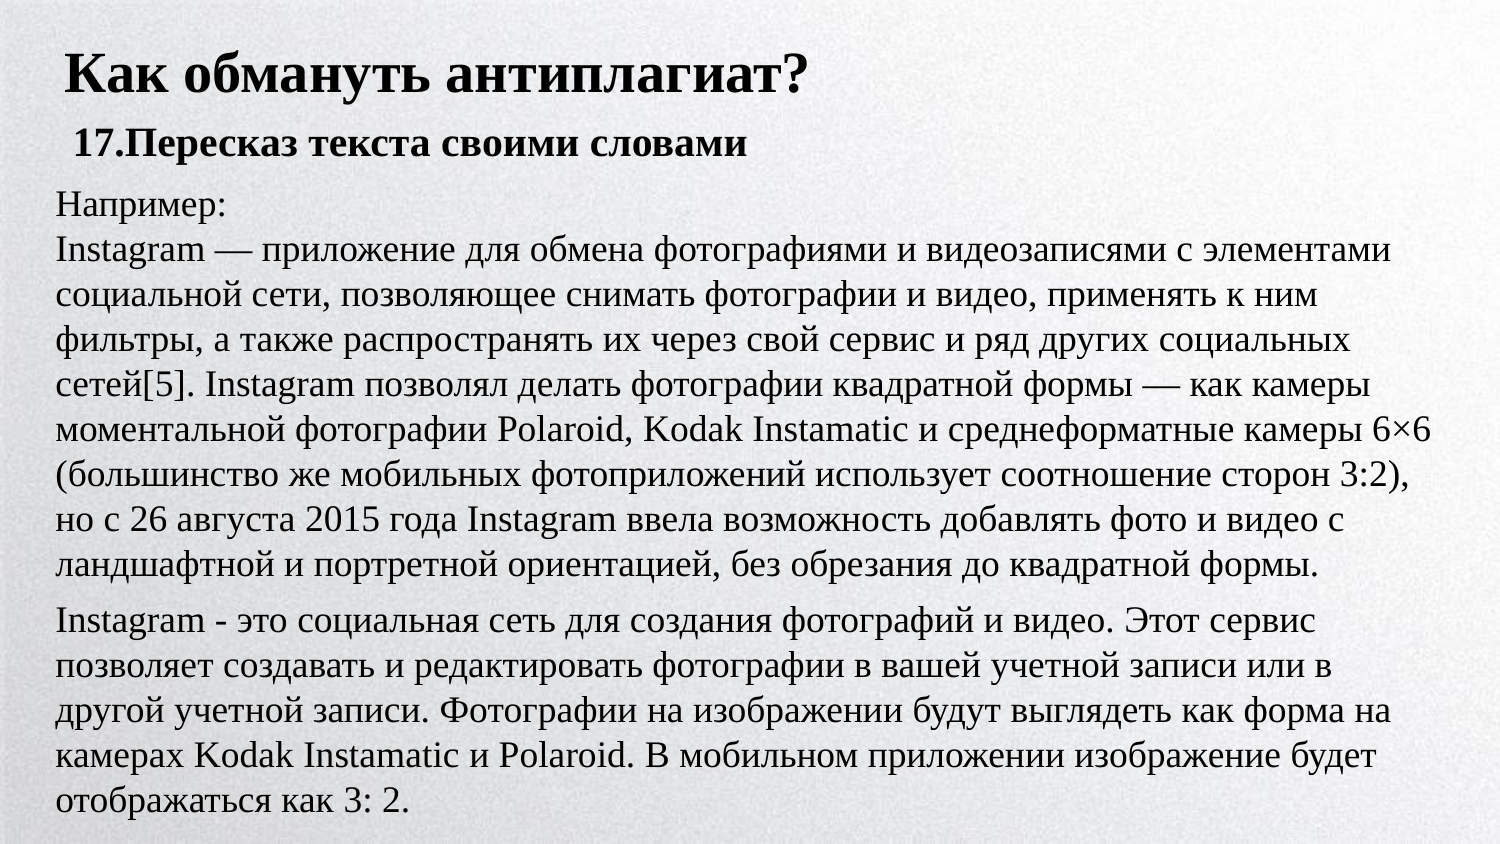

Как обмануть антиплагиат?
17.Пересказ текста своими словами
Например:
Instagram — приложение для обмена фотографиями и видеозаписями с элементами социальной сети, позволяющее снимать фотографии и видео, применять к ним фильтры, а также распространять их через свой сервис и ряд других социальных сетей[5]. Instagram позволял делать фотографии квадратной формы — как камеры моментальной фотографии Polaroid, Kodak Instamatic и среднеформатные камеры 6×6 (большинство же мобильных фотоприложений использует соотношение сторон 3:2), но с 26 августа 2015 года Instagram ввела возможность добавлять фото и видео с ландшафтной и портретной ориентацией, без обрезания до квадратной формы.
Instagram - это социальная сеть для создания фотографий и видео. Этот сервис позволяет создавать и редактировать фотографии в вашей учетной записи или в другой учетной записи. Фотографии на изображении будут выглядеть как форма на камерах Kodak Instamatic и Polaroid. В мобильном приложении изображение будет отображаться как 3: 2.